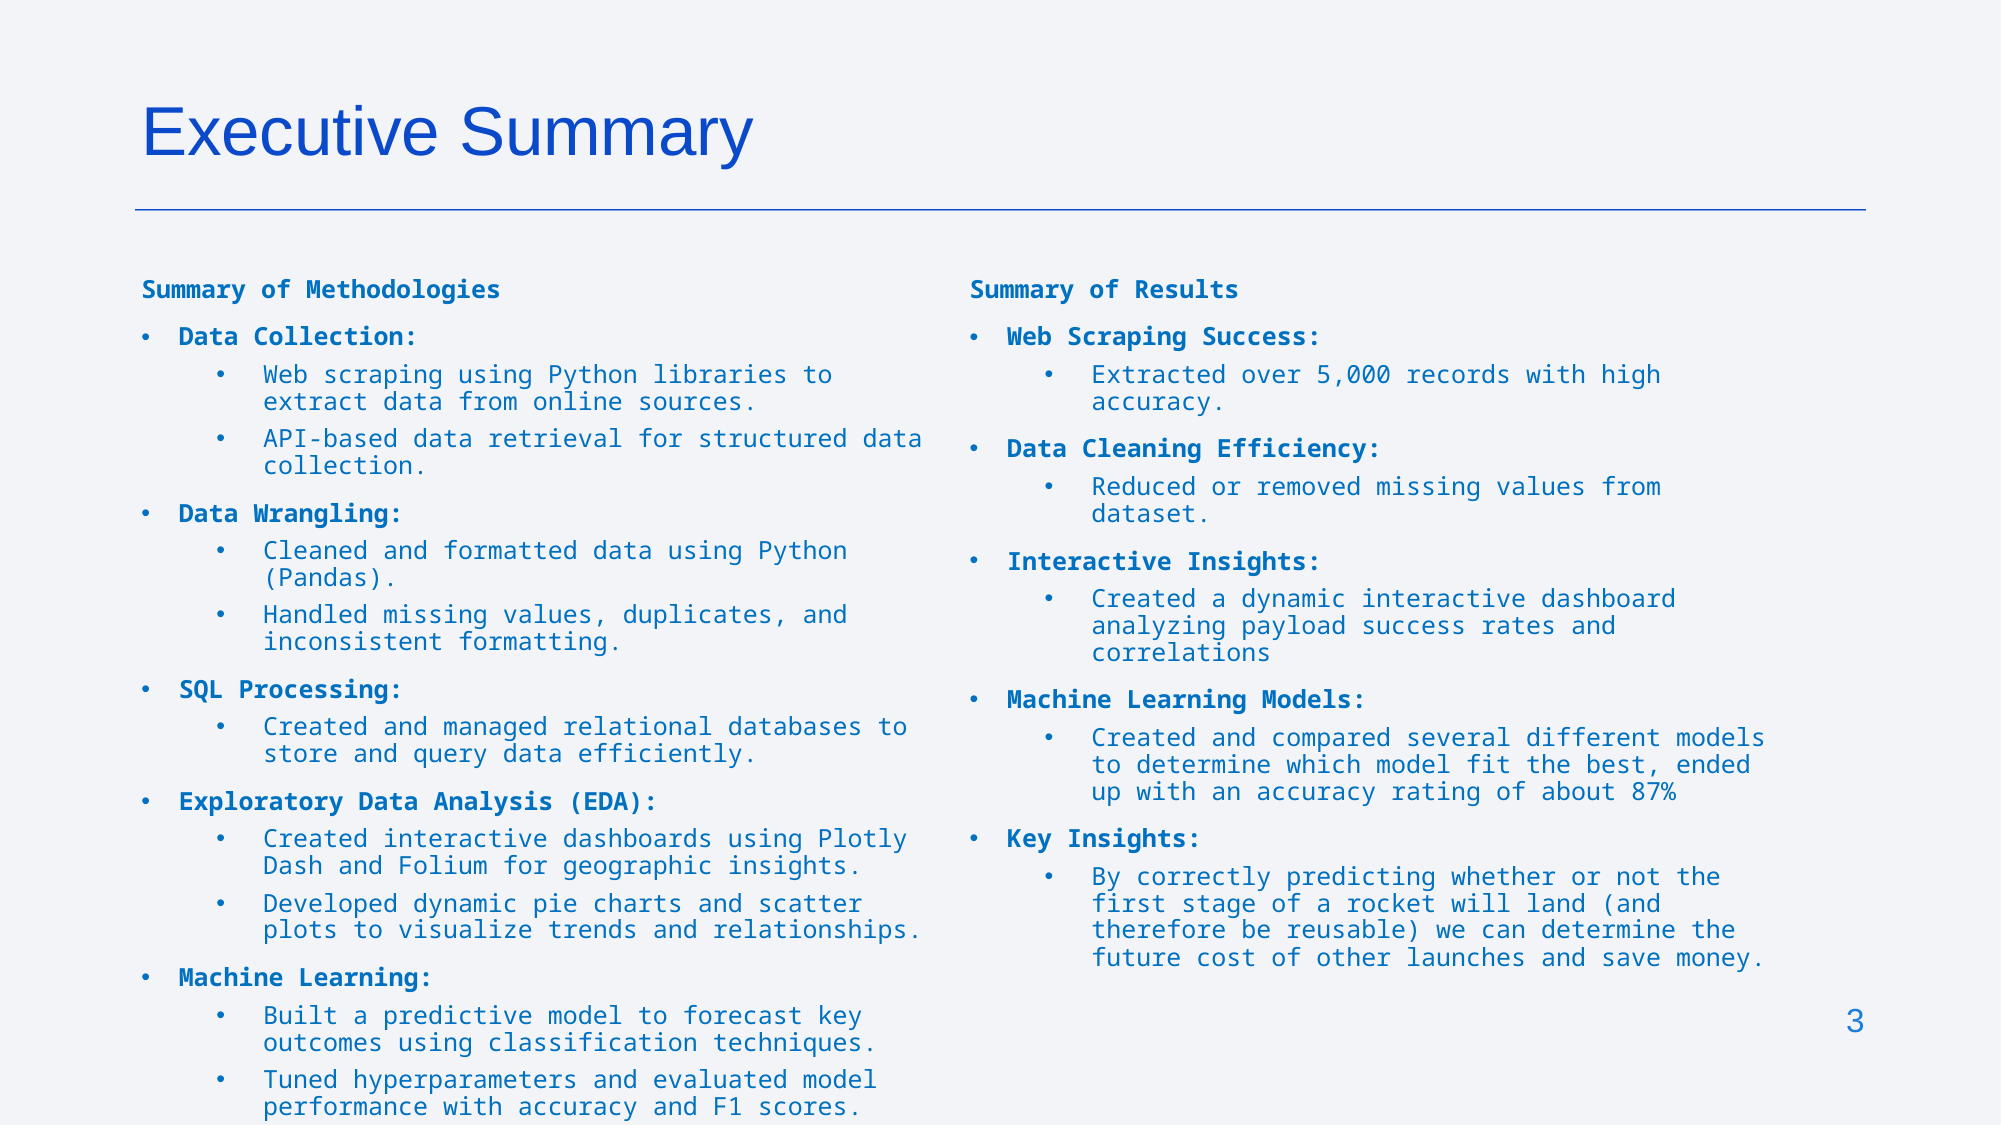

Executive Summary
Summary of Methodologies
Data Collection:
Web scraping using Python libraries to extract data from online sources.
API-based data retrieval for structured data collection.
Data Wrangling:
Cleaned and formatted data using Python (Pandas).
Handled missing values, duplicates, and inconsistent formatting.
SQL Processing:
Created and managed relational databases to store and query data efficiently.
Exploratory Data Analysis (EDA):
Created interactive dashboards using Plotly Dash and Folium for geographic insights.
Developed dynamic pie charts and scatter plots to visualize trends and relationships.
Machine Learning:
Built a predictive model to forecast key outcomes using classification techniques.
Tuned hyperparameters and evaluated model performance with accuracy and F1 scores.
Summary of Results
Web Scraping Success:
Extracted over 5,000 records with high accuracy.
Data Cleaning Efficiency:
Reduced or removed missing values from dataset.
Interactive Insights:
Created a dynamic interactive dashboard analyzing payload success rates and correlations
Machine Learning Models:
Created and compared several different models to determine which model fit the best, ended up with an accuracy rating of about 87%
Key Insights:
By correctly predicting whether or not the first stage of a rocket will land (and therefore be reusable) we can determine the future cost of other launches and save money.
3